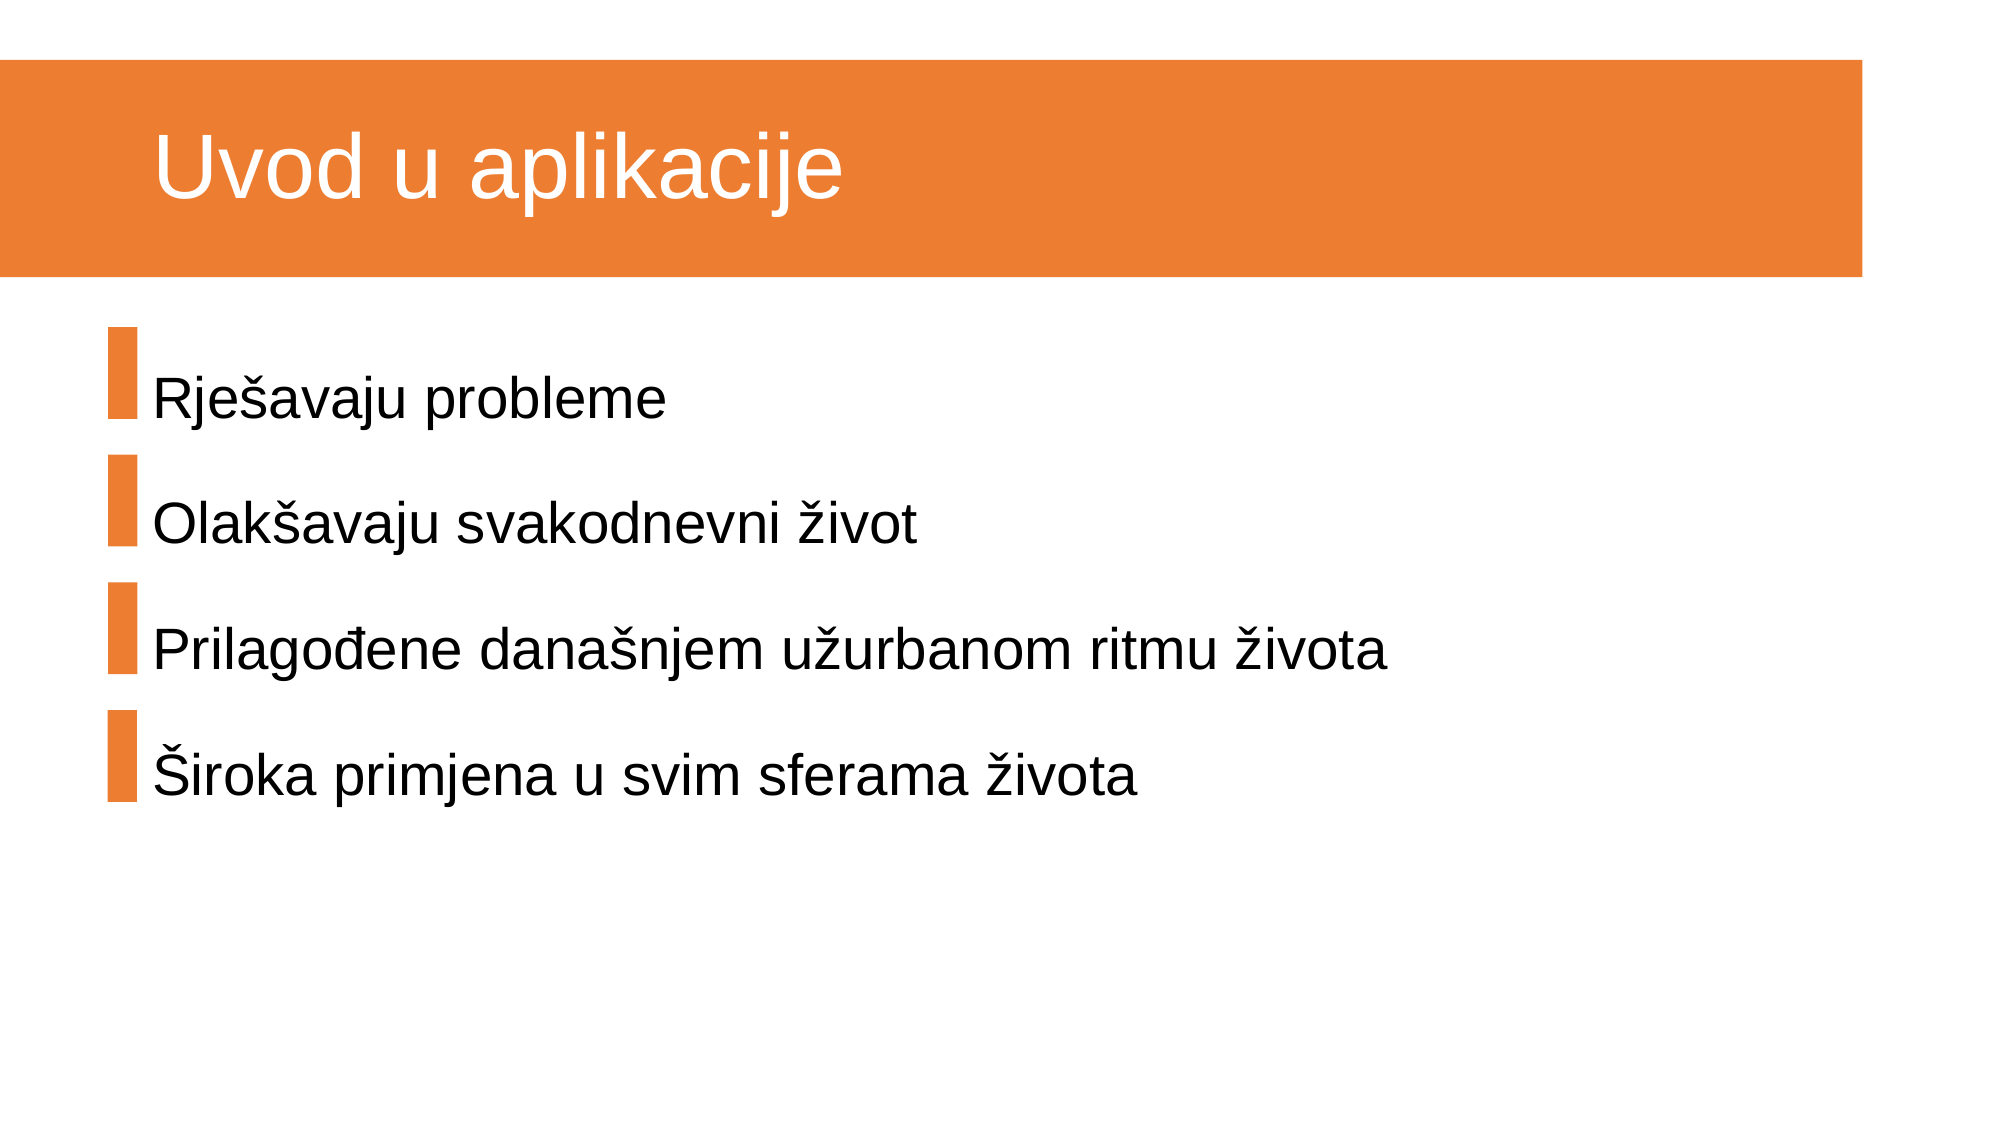

# Uvod u aplikacije
Rješavaju probleme
Olakšavaju svakodnevni život
Prilagođene današnjem užurbanom ritmu života
Široka primjena u svim sferama života